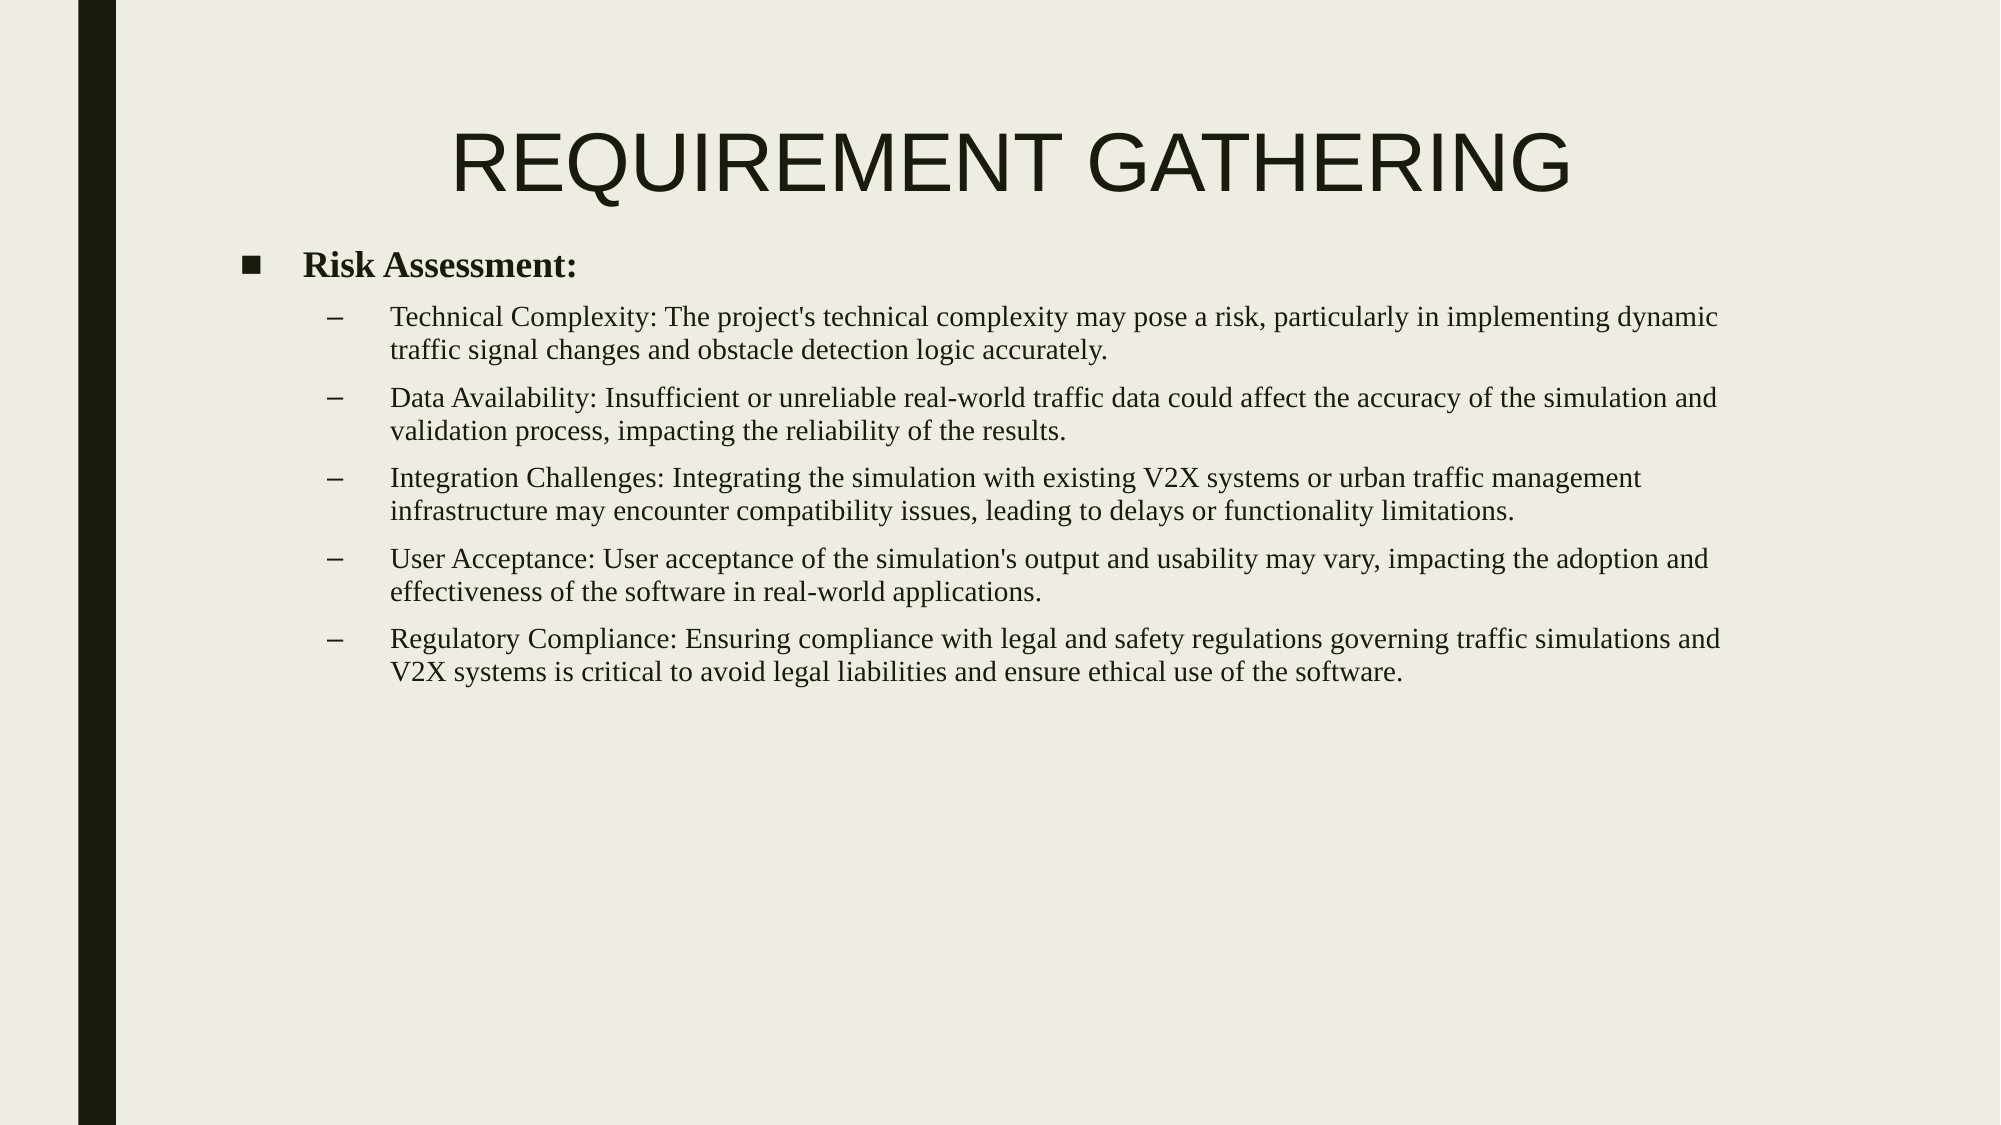

# REQUIREMENT GATHERING
Risk Assessment:
Technical Complexity: The project's technical complexity may pose a risk, particularly in implementing dynamic traffic signal changes and obstacle detection logic accurately.
Data Availability: Insufficient or unreliable real-world traffic data could affect the accuracy of the simulation and validation process, impacting the reliability of the results.
Integration Challenges: Integrating the simulation with existing V2X systems or urban traffic management infrastructure may encounter compatibility issues, leading to delays or functionality limitations.
User Acceptance: User acceptance of the simulation's output and usability may vary, impacting the adoption and effectiveness of the software in real-world applications.
Regulatory Compliance: Ensuring compliance with legal and safety regulations governing traffic simulations and V2X systems is critical to avoid legal liabilities and ensure ethical use of the software.